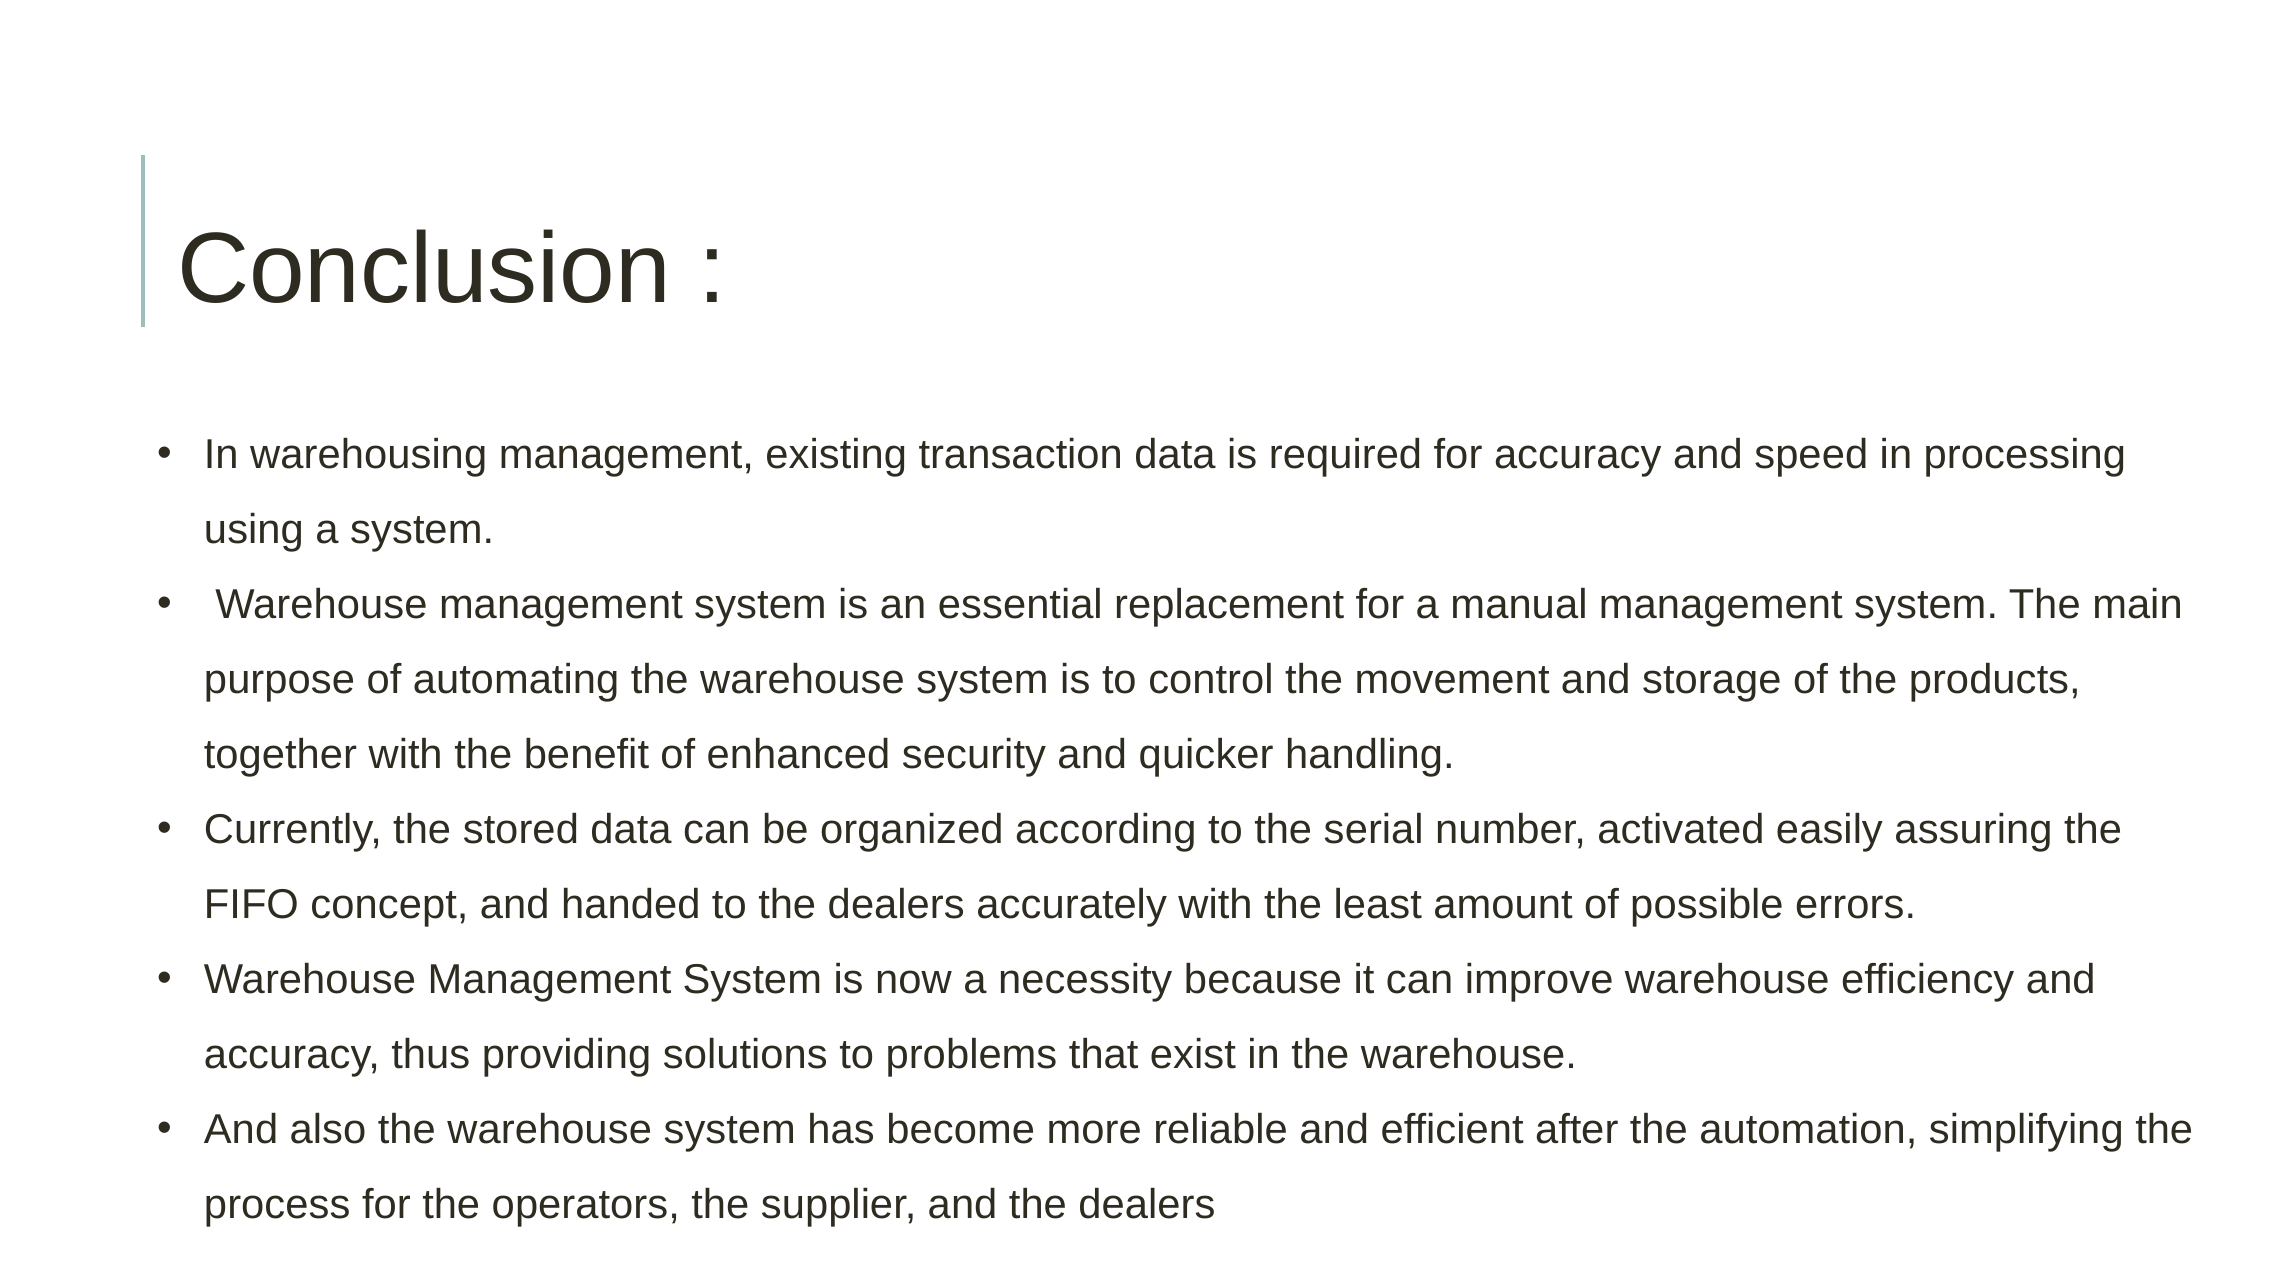

Conclusion :
In warehousing management, existing transaction data is required for accuracy and speed in processing using a system.
 Warehouse management system is an essential replacement for a manual management system. The main purpose of automating the warehouse system is to control the movement and storage of the products, together with the benefit of enhanced security and quicker handling.
Currently, the stored data can be organized according to the serial number, activated easily assuring the FIFO concept, and handed to the dealers accurately with the least amount of possible errors.
Warehouse Management System is now a necessity because it can improve warehouse efficiency and accuracy, thus providing solutions to problems that exist in the warehouse.
And also the warehouse system has become more reliable and efficient after the automation, simplifying the process for the operators, the supplier, and the dealers